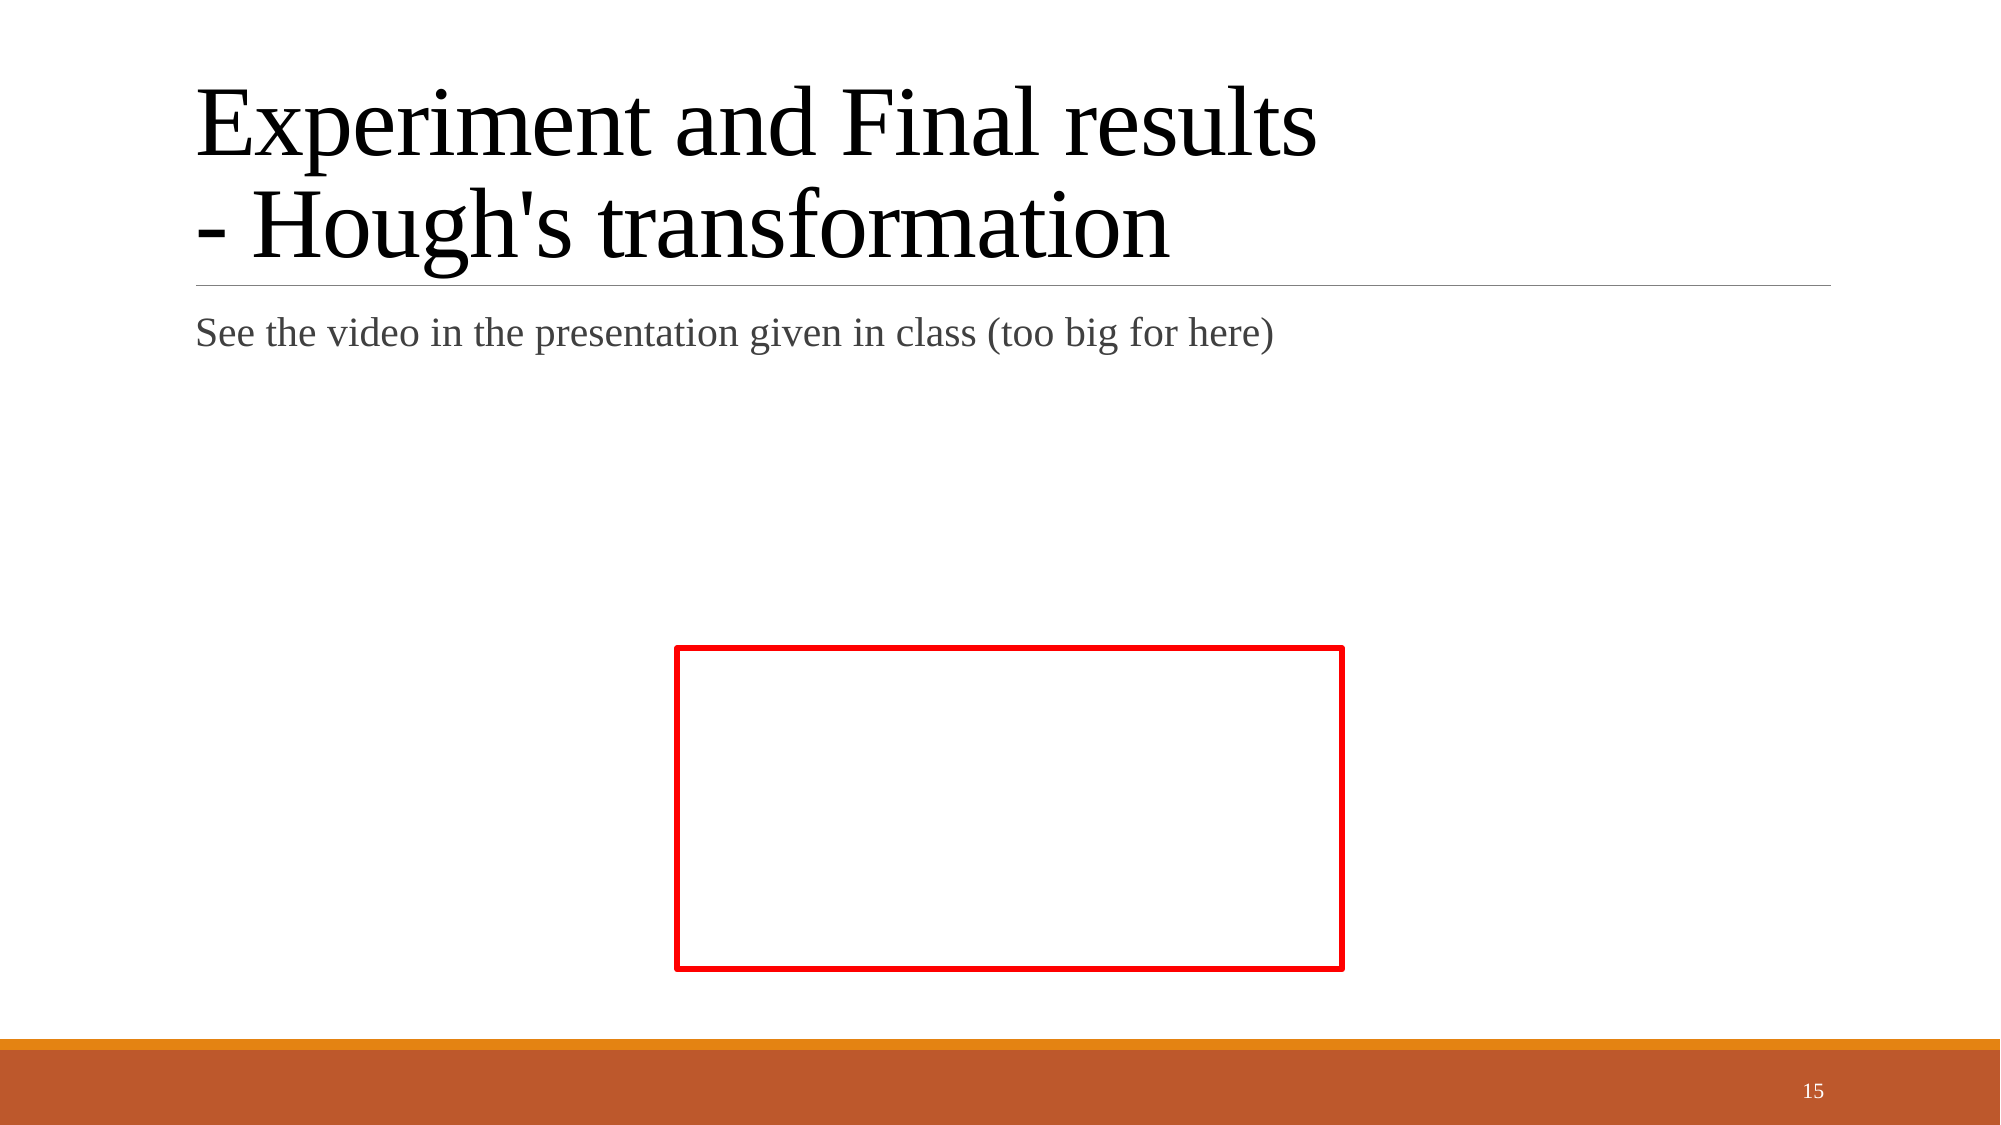

# Experiment and Final results - Hough's transformation
See the video in the presentation given in class (too big for here)

15